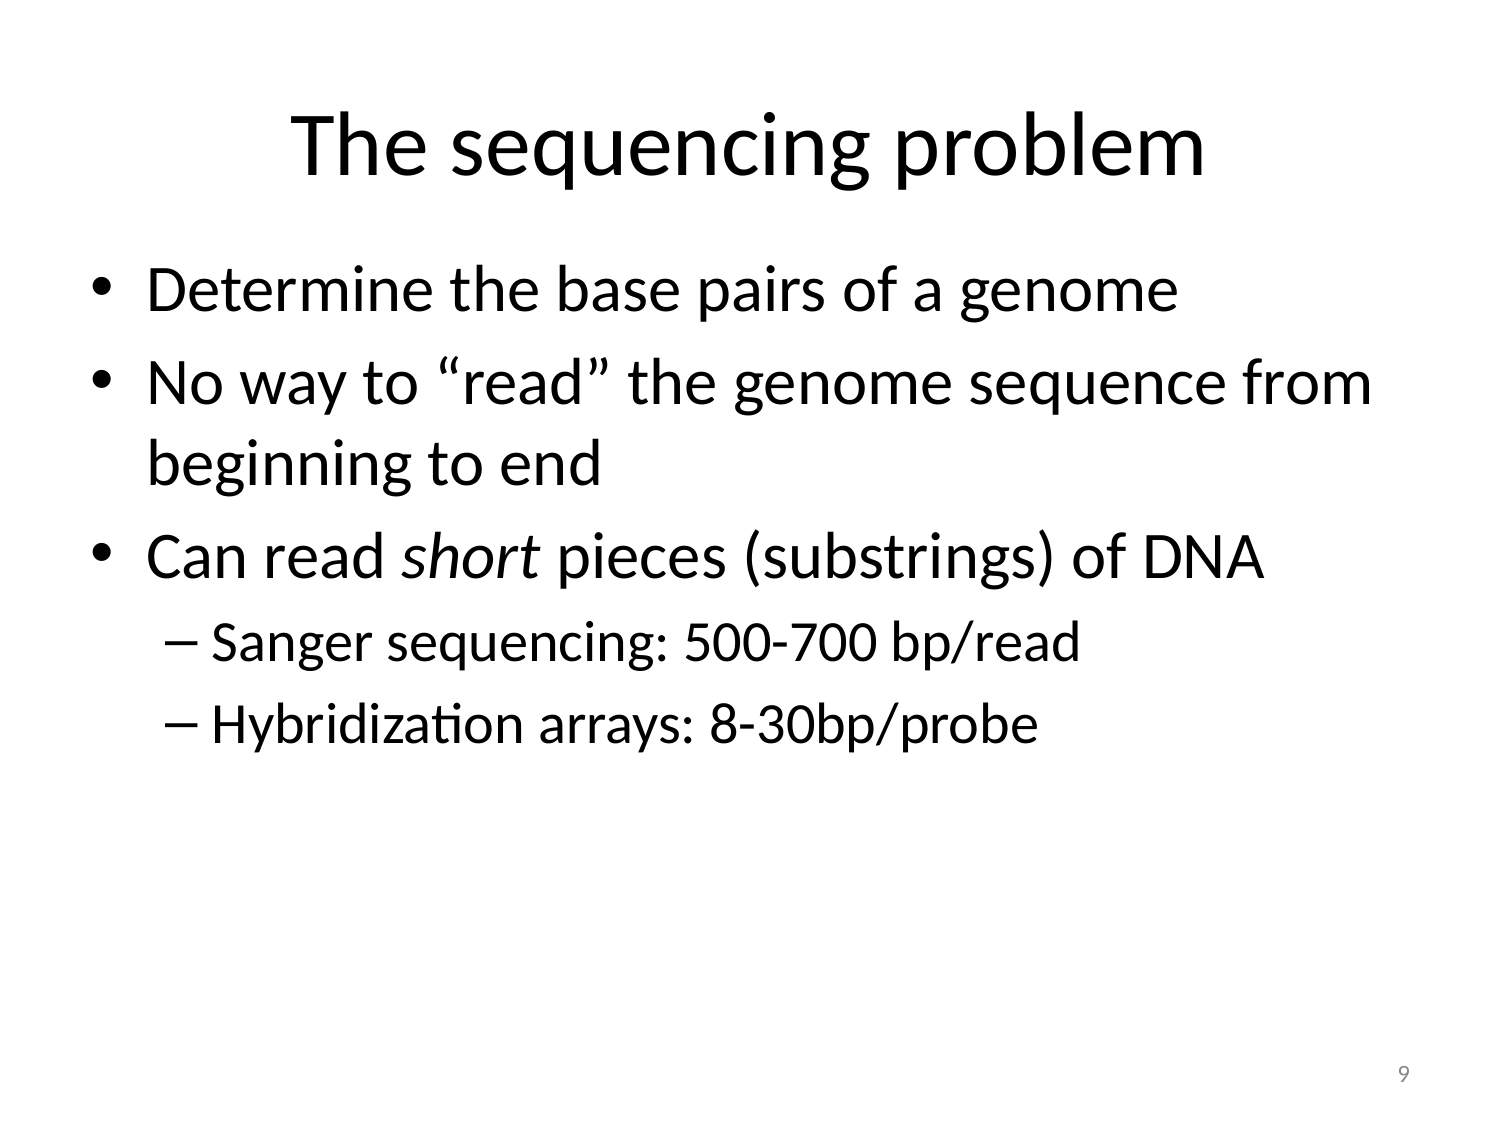

# The sequencing problem
Determine the base pairs of a genome
No way to “read” the genome sequence from beginning to end
Can read short pieces (substrings) of DNA
Sanger sequencing: 500-700 bp/read
Hybridization arrays: 8-30bp/probe
9